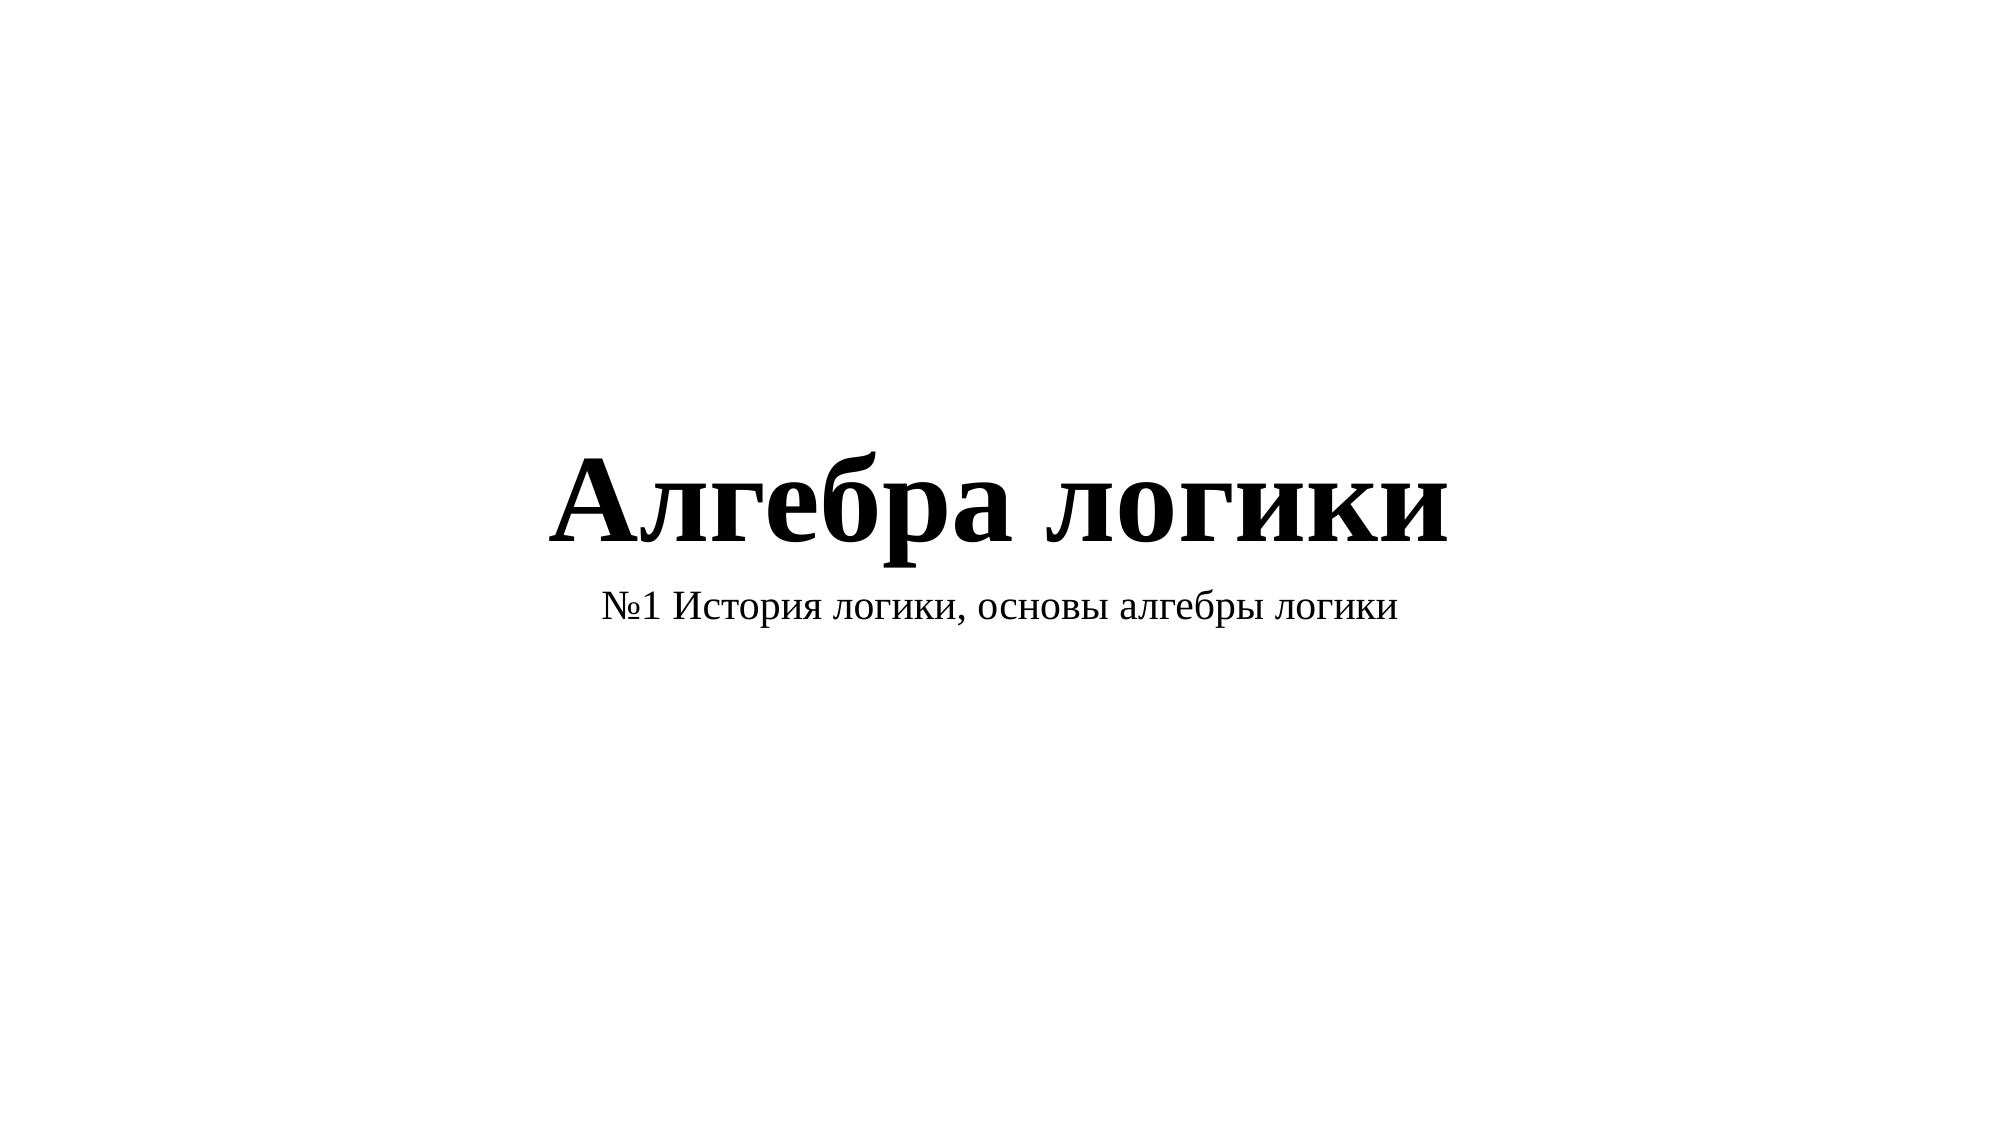

# Алгебра логики
№1 История логики, основы алгебры логики